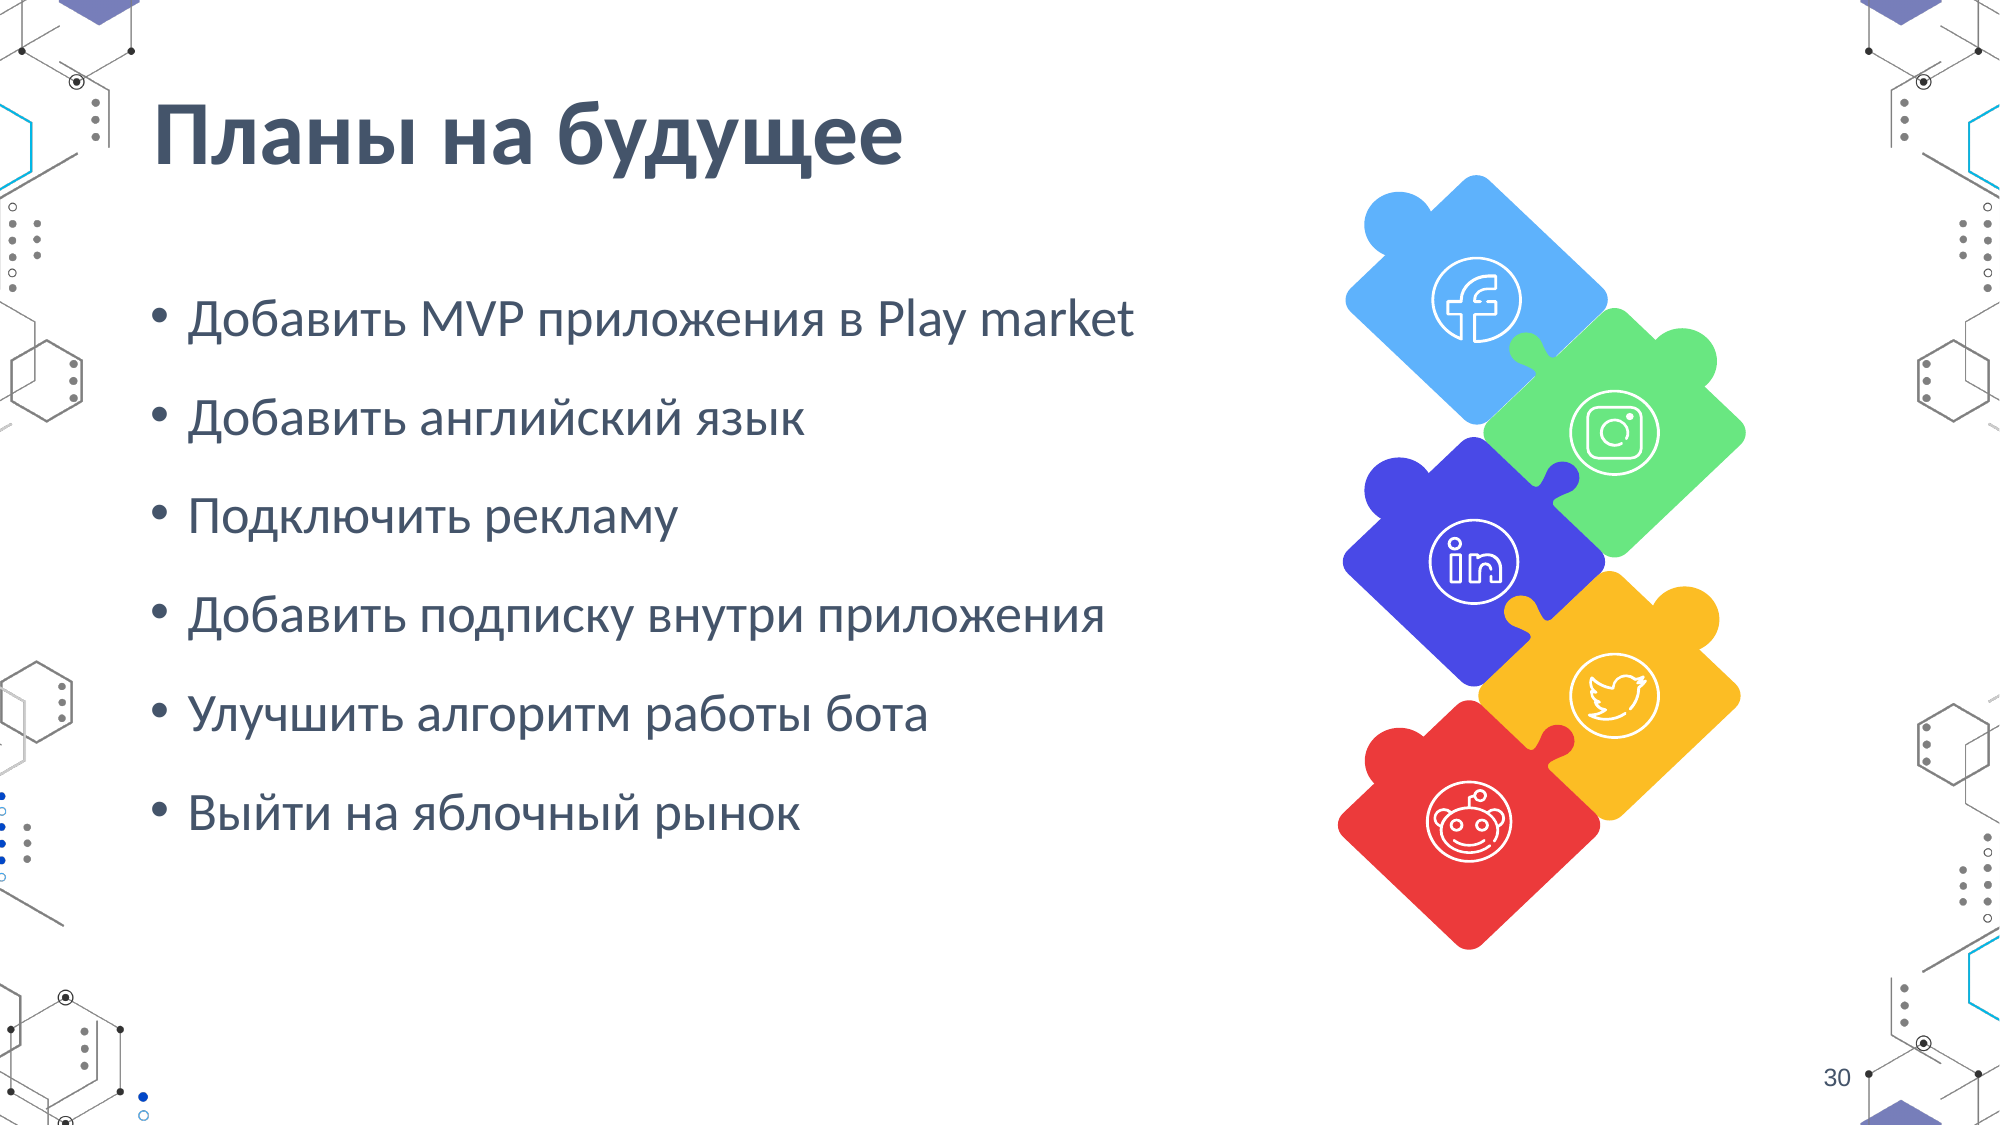

Планы на будущее

Добавить MVP приложения в Play market
Добавить английский язык
Подключить рекламу
Добавить подписку внутри приложения
Улучшить алгоритм работы бота
Выйти на яблочный рынок
30